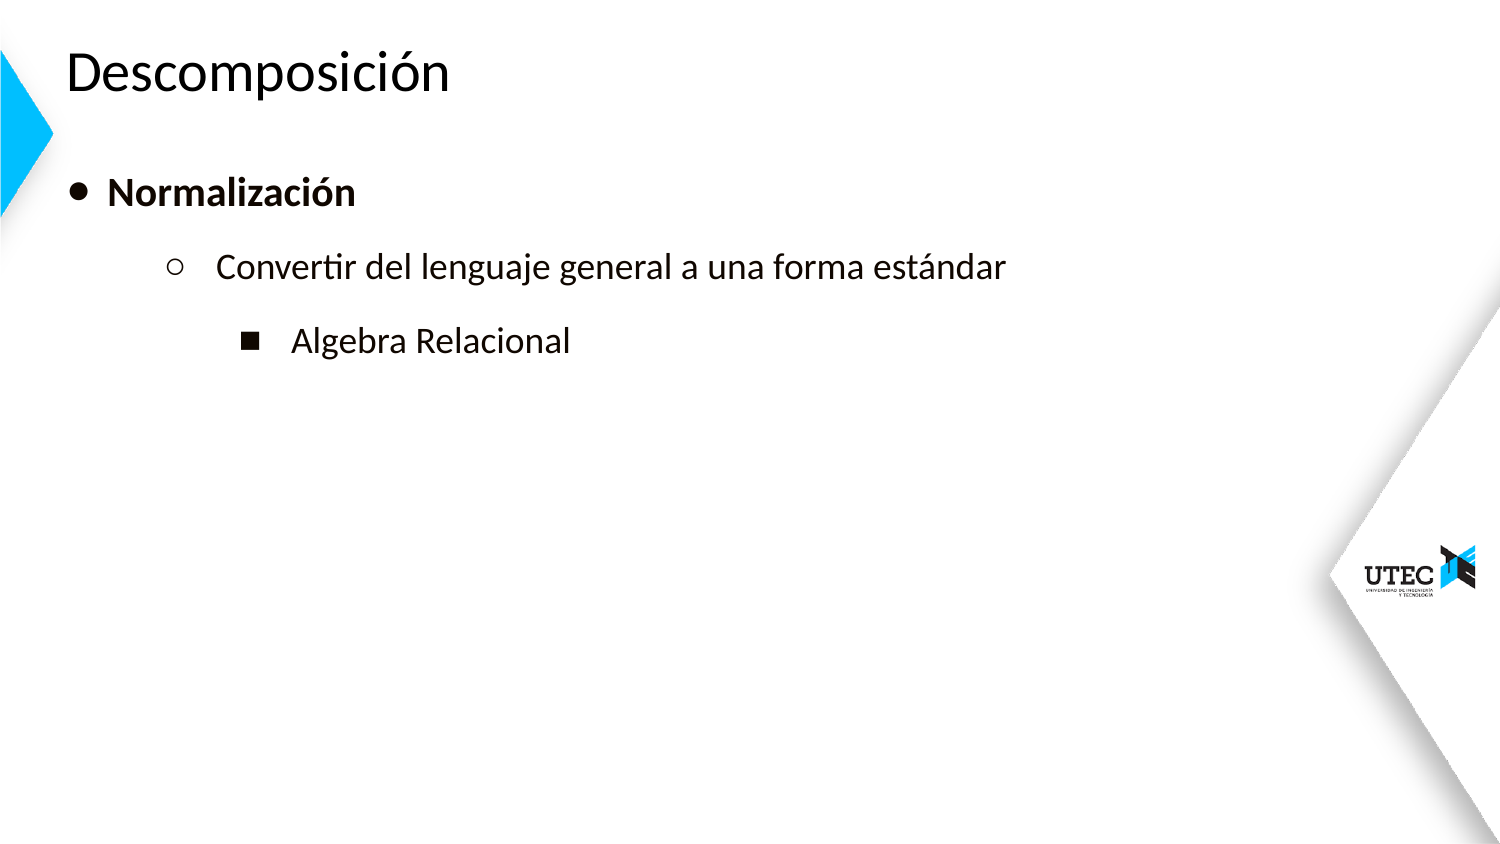

# Descomposición
Normalización
Convertir del lenguaje general a una forma estándar
Algebra Relacional